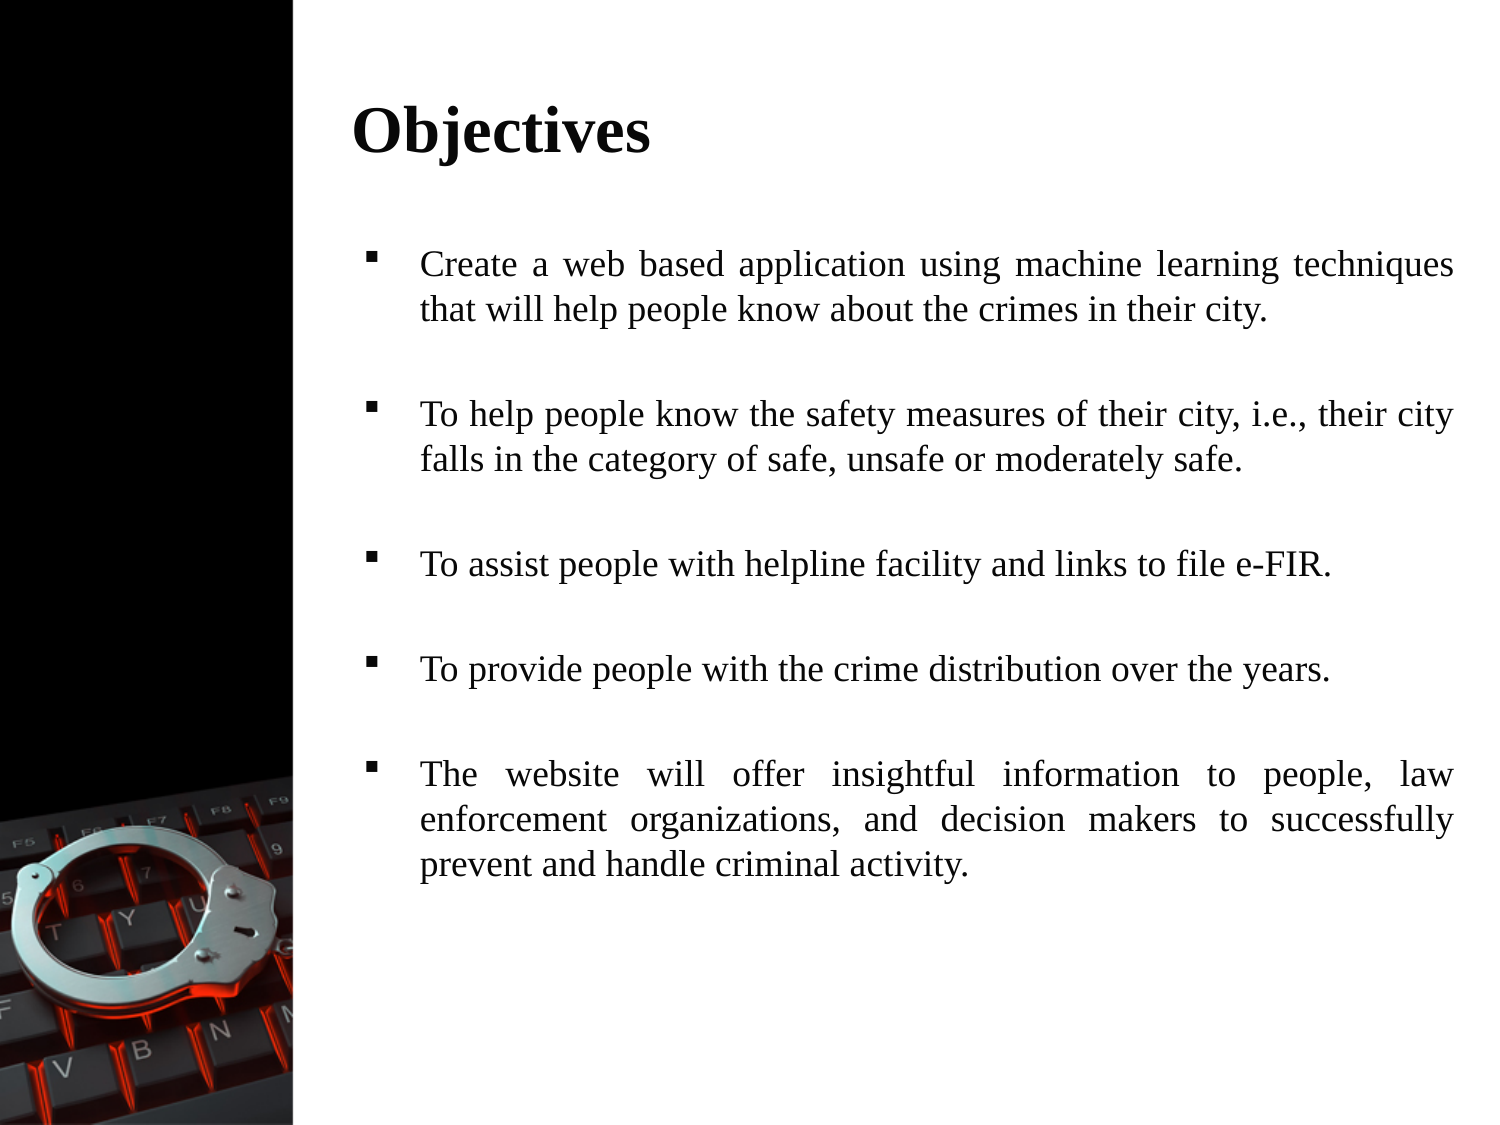

# Objectives
Create a web based application using machine learning techniques that will help people know about the crimes in their city.

To help people know the safety measures of their city, i.e., their city falls in the category of safe, unsafe or moderately safe.

To assist people with helpline facility and links to file e-FIR.

To provide people with the crime distribution over the years.

The website will offer insightful information to people, law enforcement organizations, and decision makers to successfully prevent and handle criminal activity.